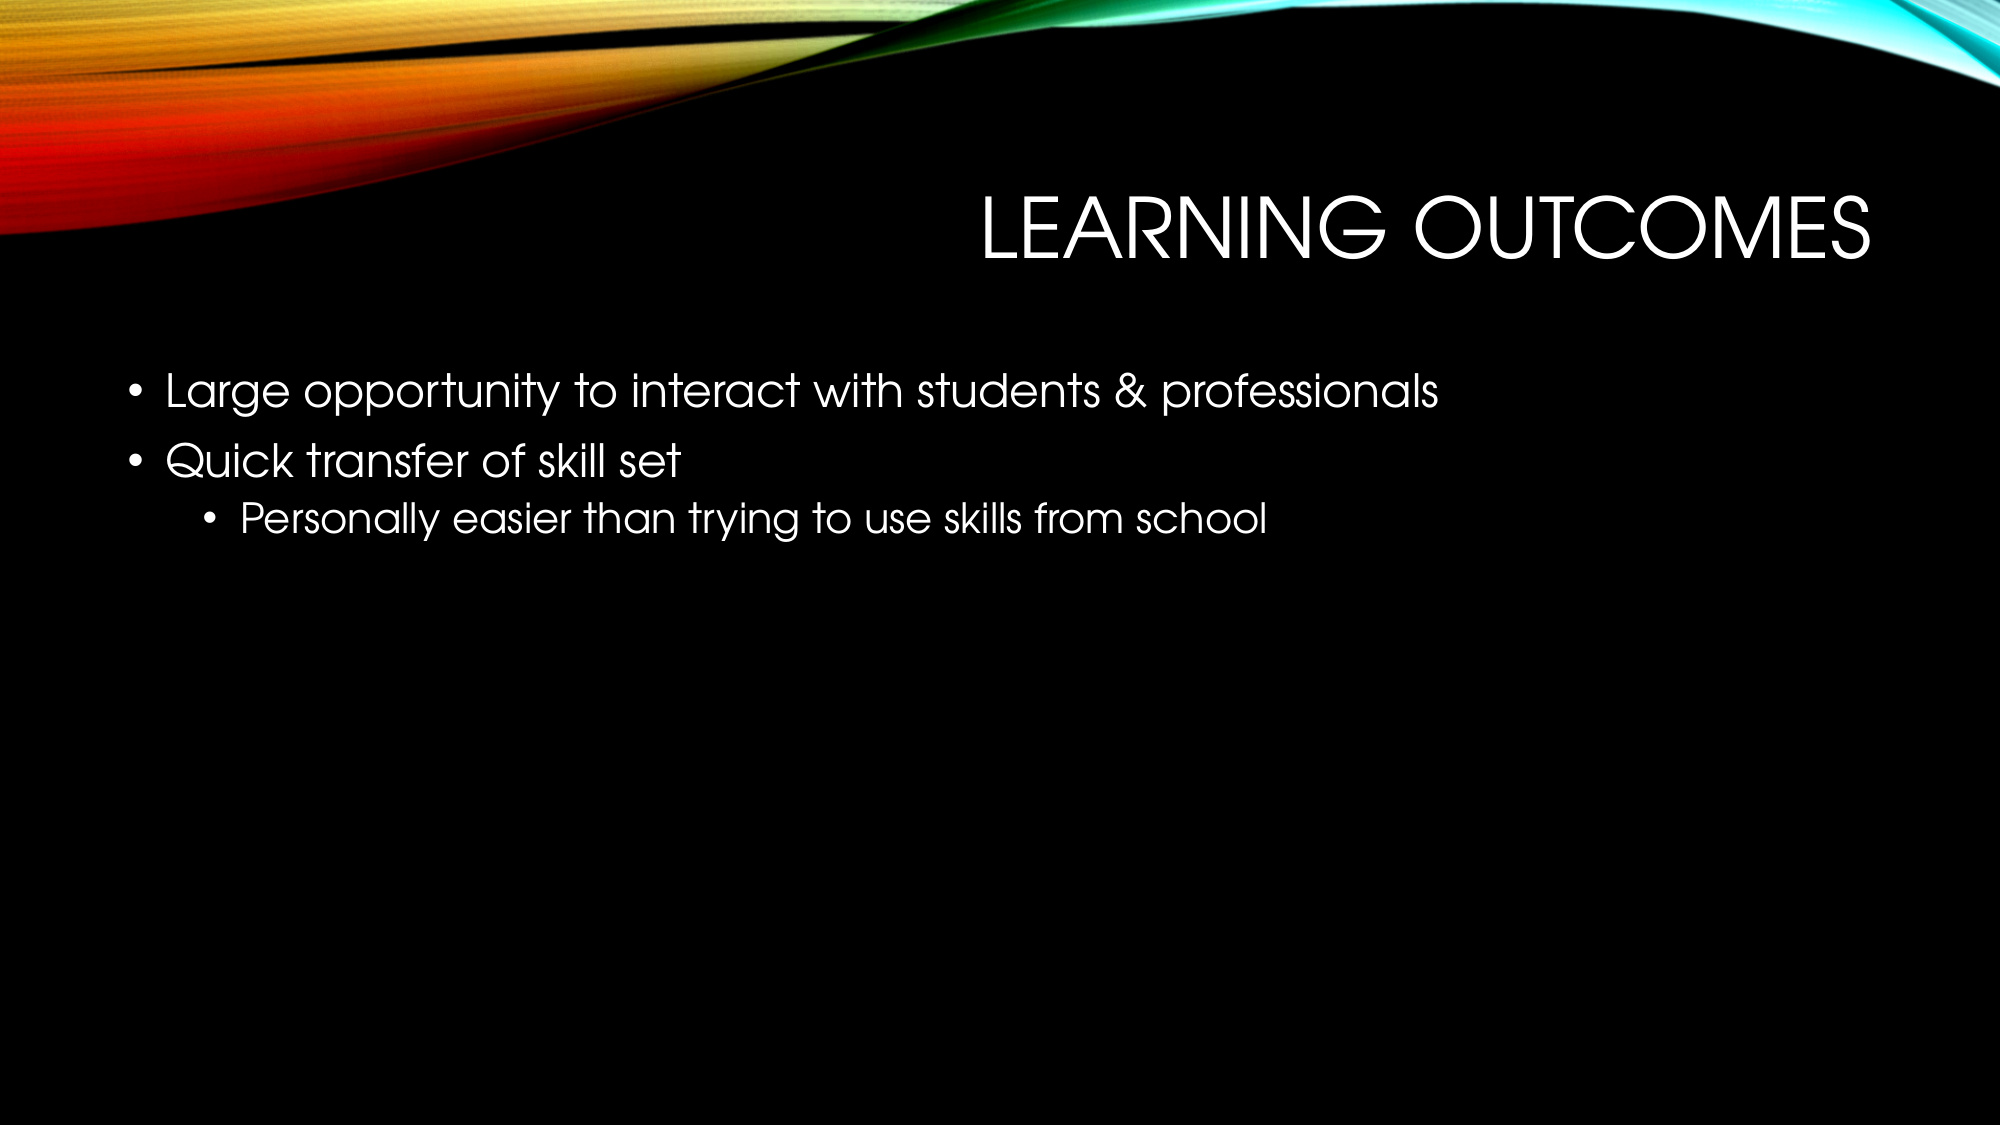

# Learning Outcomes
Large opportunity to interact with students & professionals
Quick transfer of skill set
Personally easier than trying to use skills from school